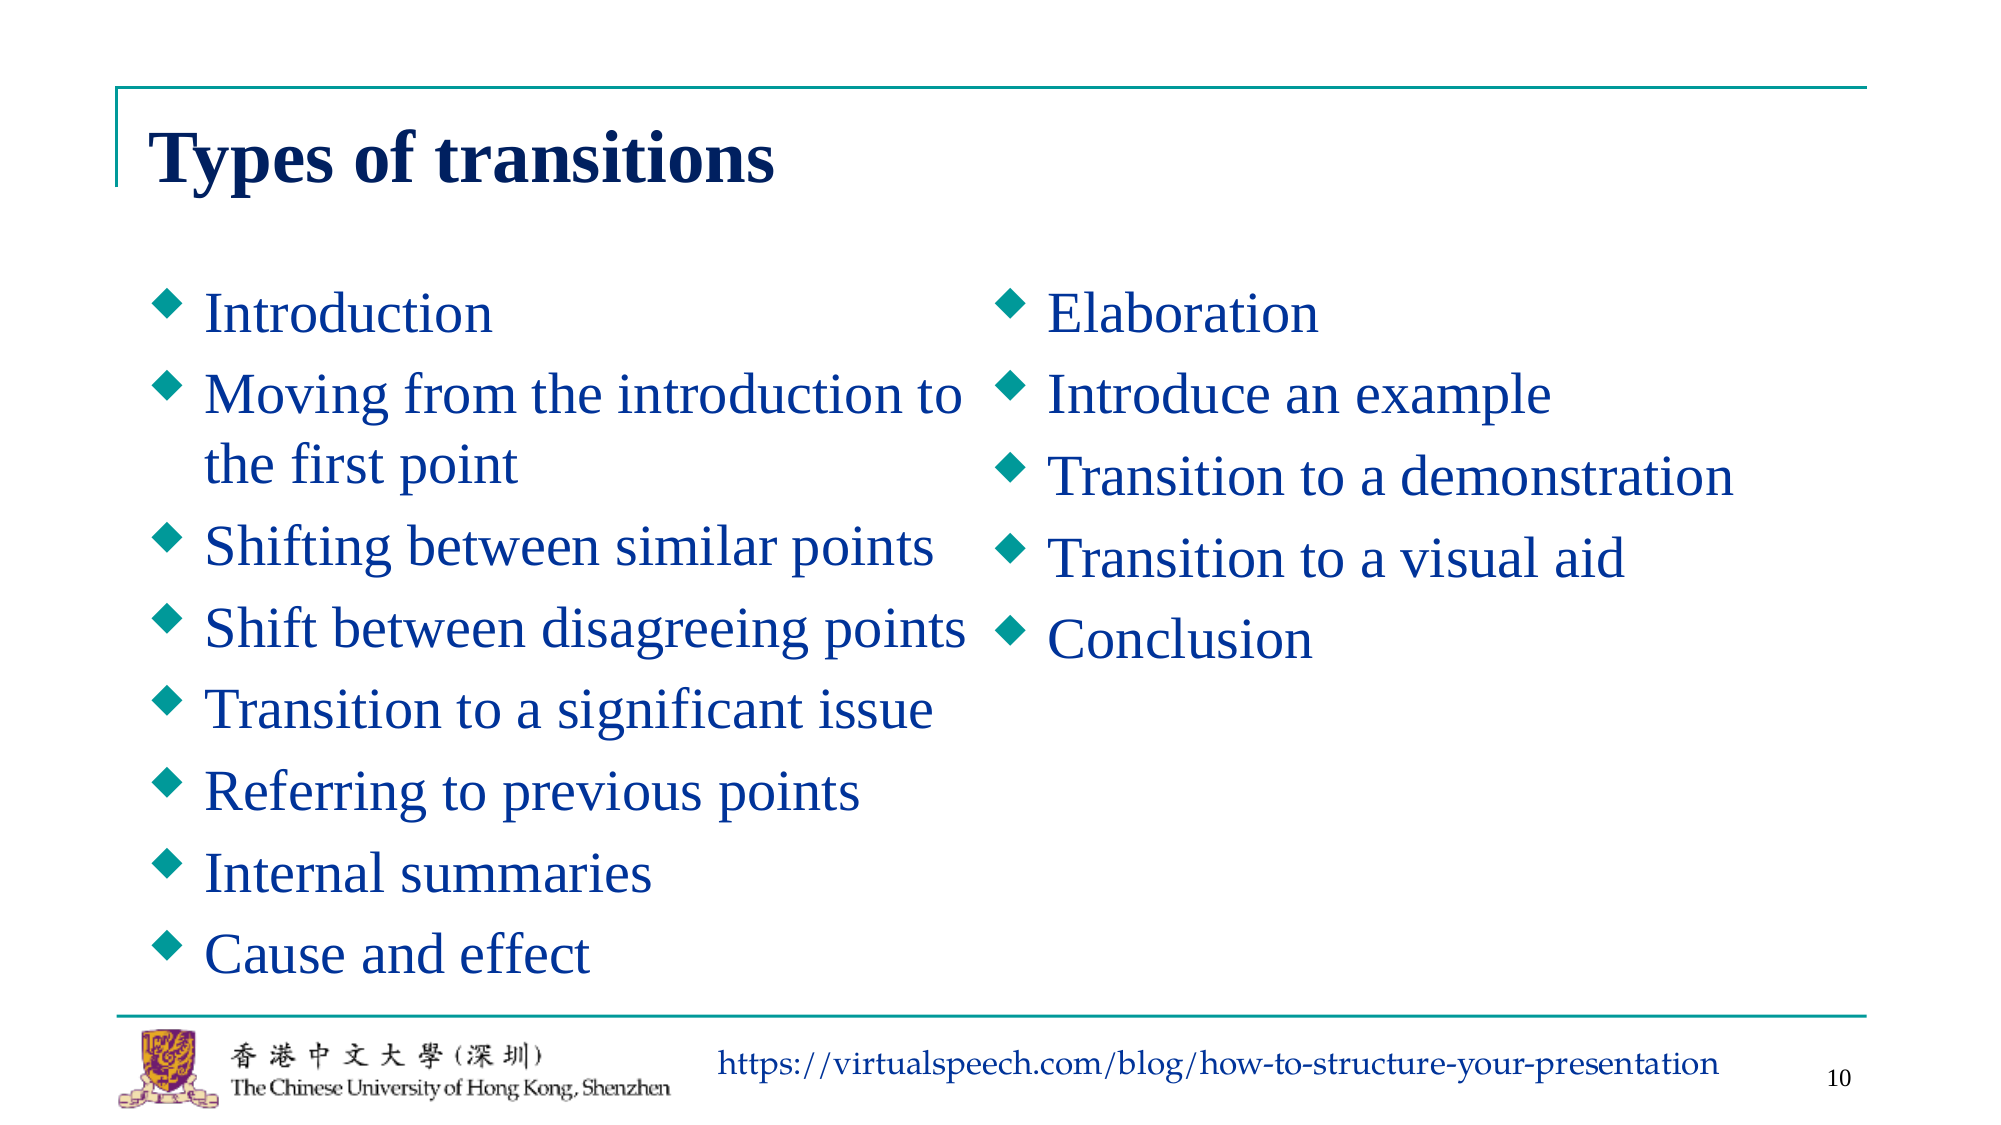

# Types of transitions
Introduction
Moving from the introduction to the first point
Shifting between similar points
Shift between disagreeing points
Transition to a significant issue
Referring to previous points
Internal summaries
Cause and effect
Elaboration
Introduce an example
Transition to a demonstration
Transition to a visual aid
Conclusion

10
https://virtualspeech.com/blog/how-to-structure-your-presentation